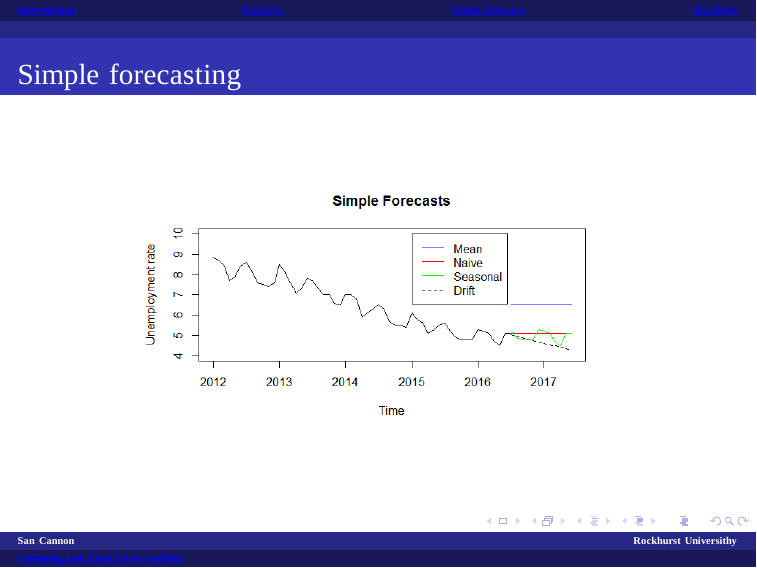

Introduction
Statistics
Simple forecasts
Residuals

Simple forecasting models

San Cannon
Forecasting and Time Series Analysis
Rockhurst Universithy